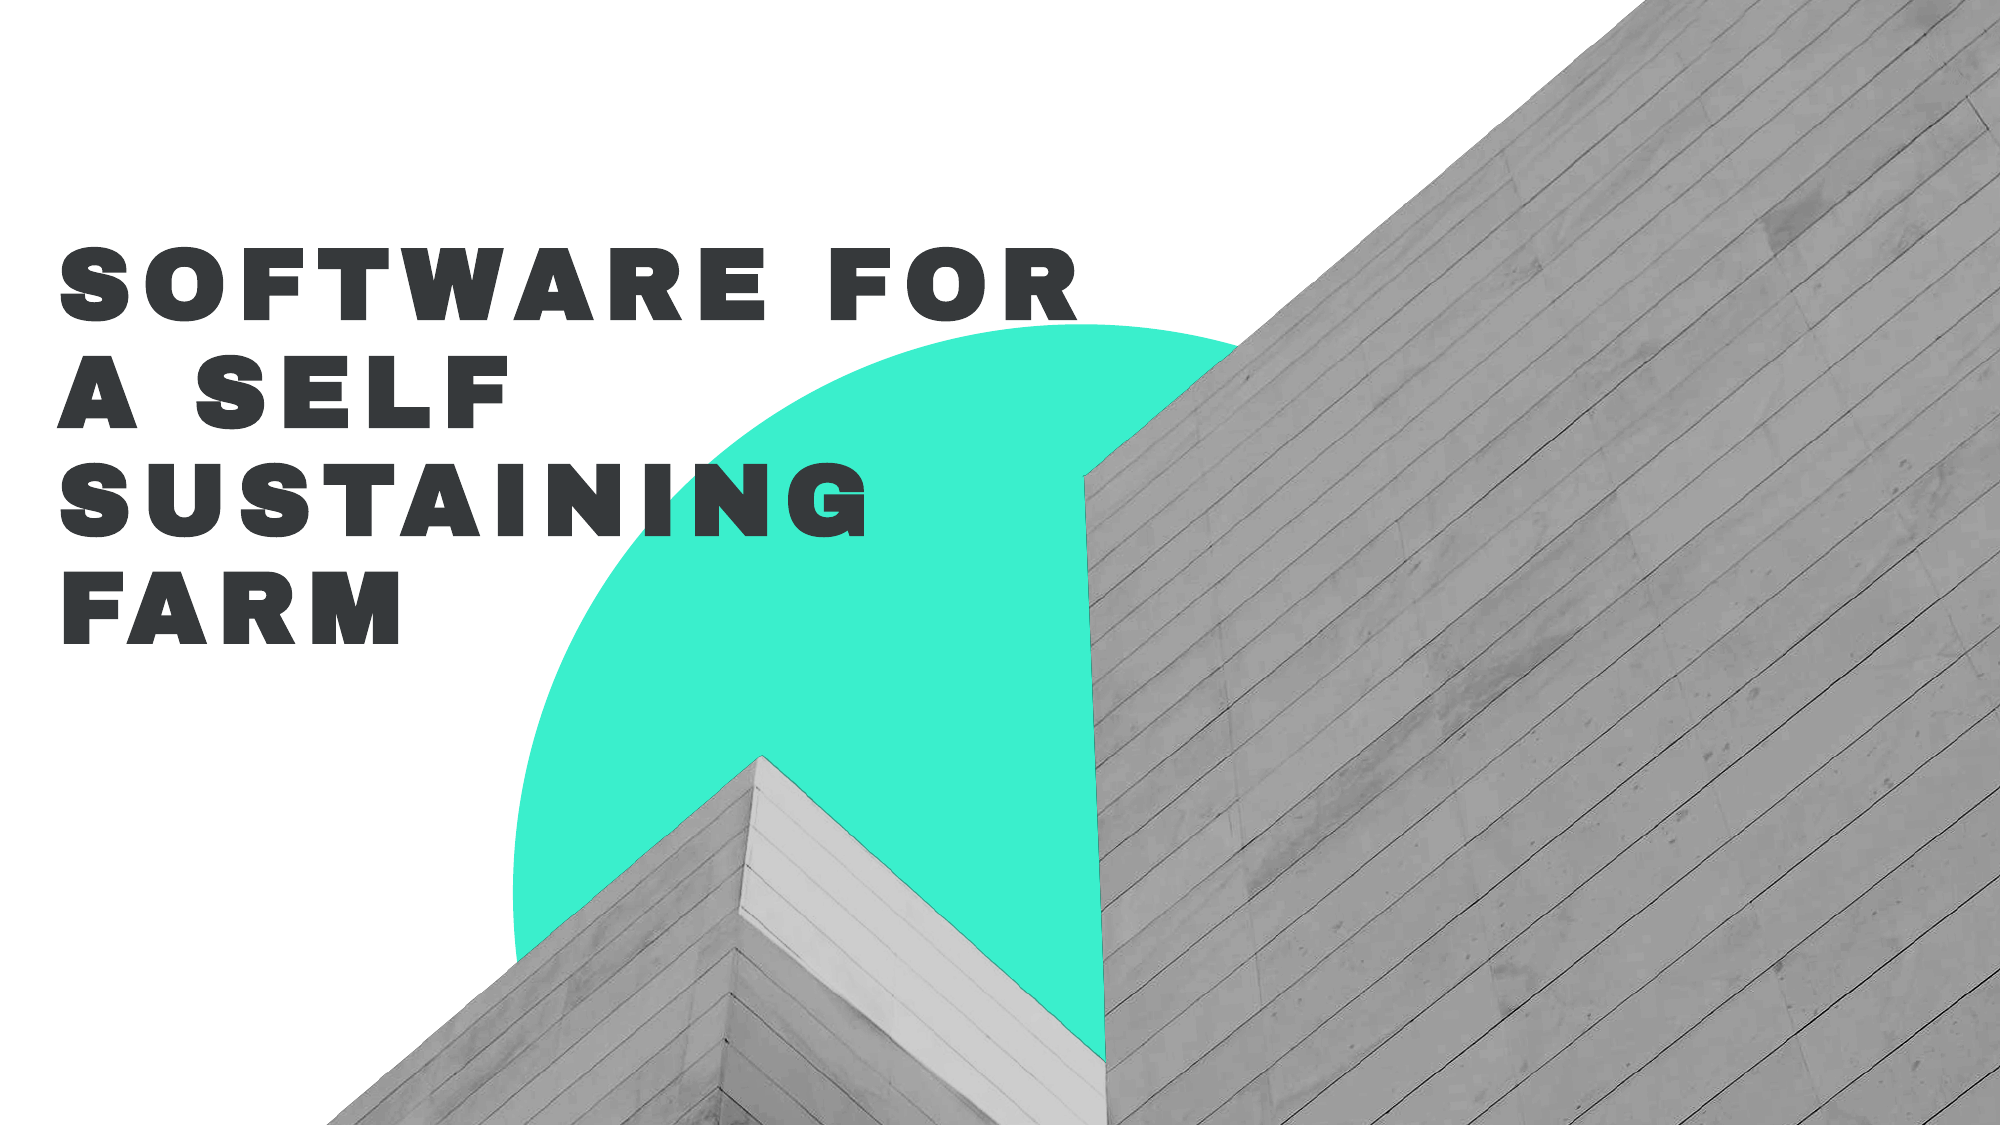

# SOFTWare for a self sustaining farm